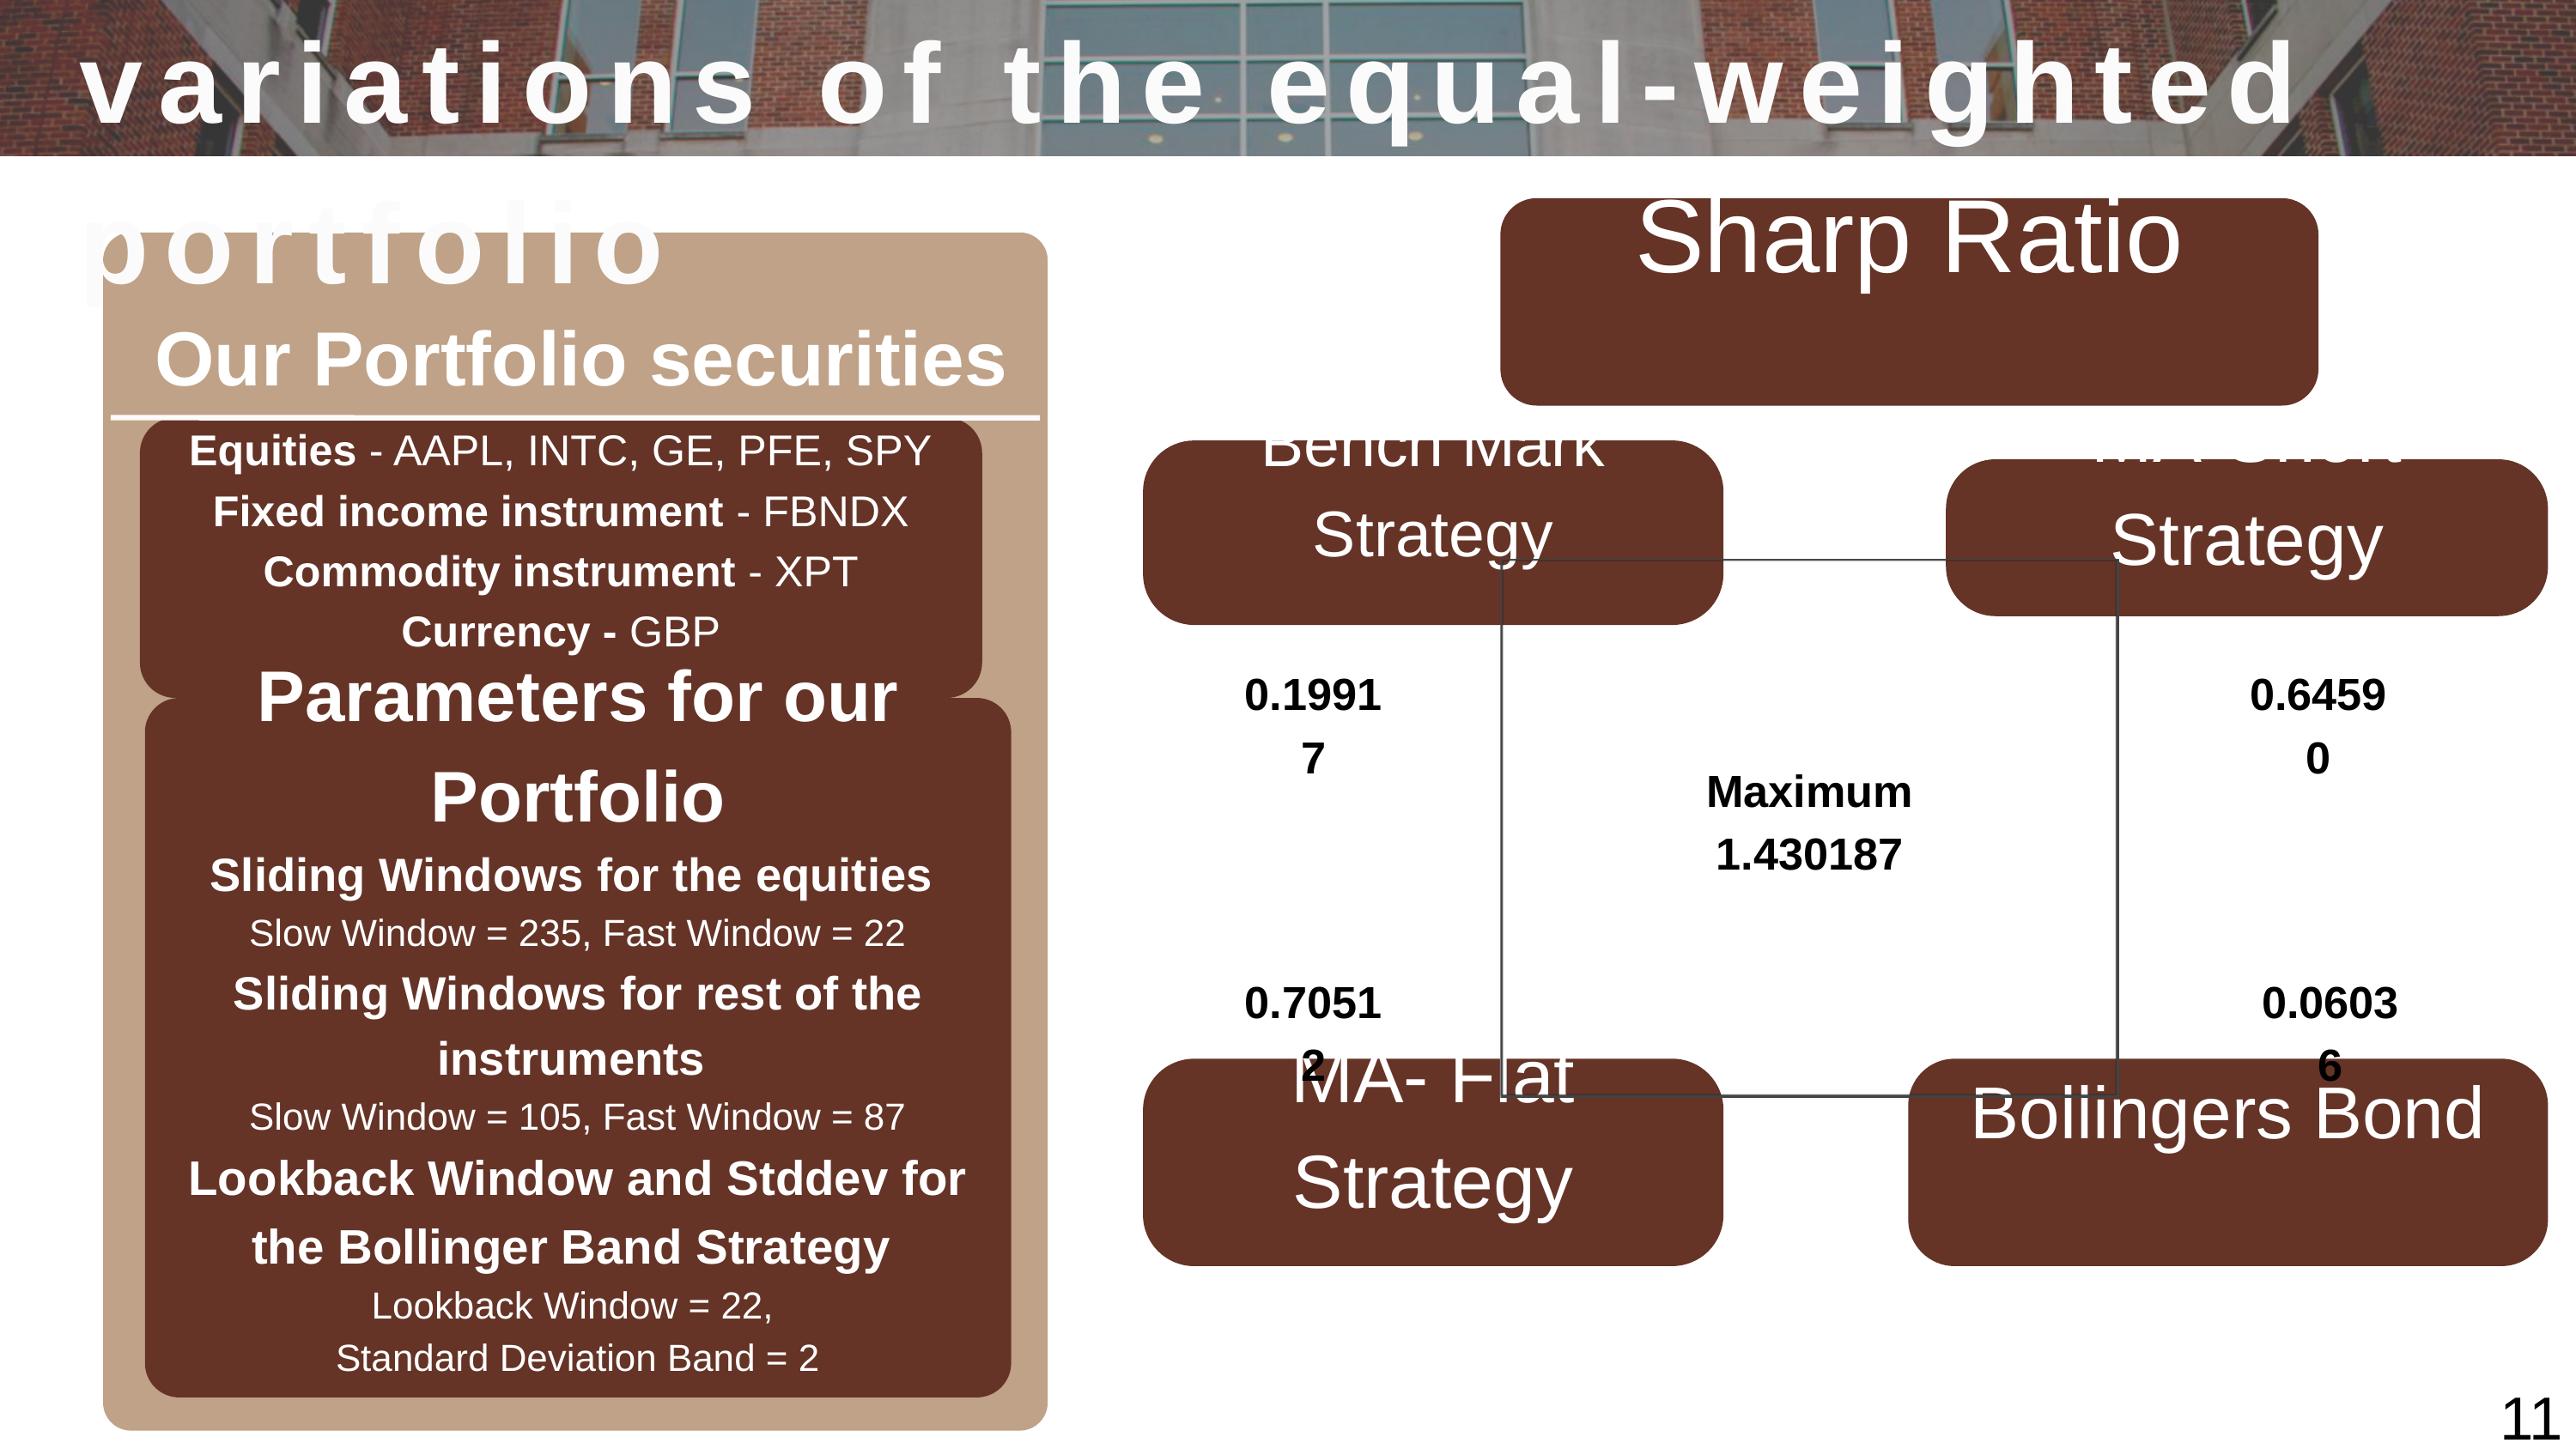

variations of the equal-weighted portfolio

Sharp Ratio

Our Portfolio securities

Equities - AAPL, INTC, GE, PFE, SPY
Fixed income instrument - FBNDX
Commodity instrument - XPT
Currency - GBP

Bench Mark Strategy

MA-Short Strategy

0.19917
0.64590

Parameters for our Portfolio
Sliding Windows for the equities
Slow Window = 235, Fast Window = 22
Sliding Windows for rest of the instruments
Slow Window = 105, Fast Window = 87
Lookback Window and Stddev for the Bollinger Band Strategy
Lookback Window = 22,
Standard Deviation Band = 2
Maximum
1.430187
0.70512
0.06036

MA- Flat Strategy

Bollingers Bond

11